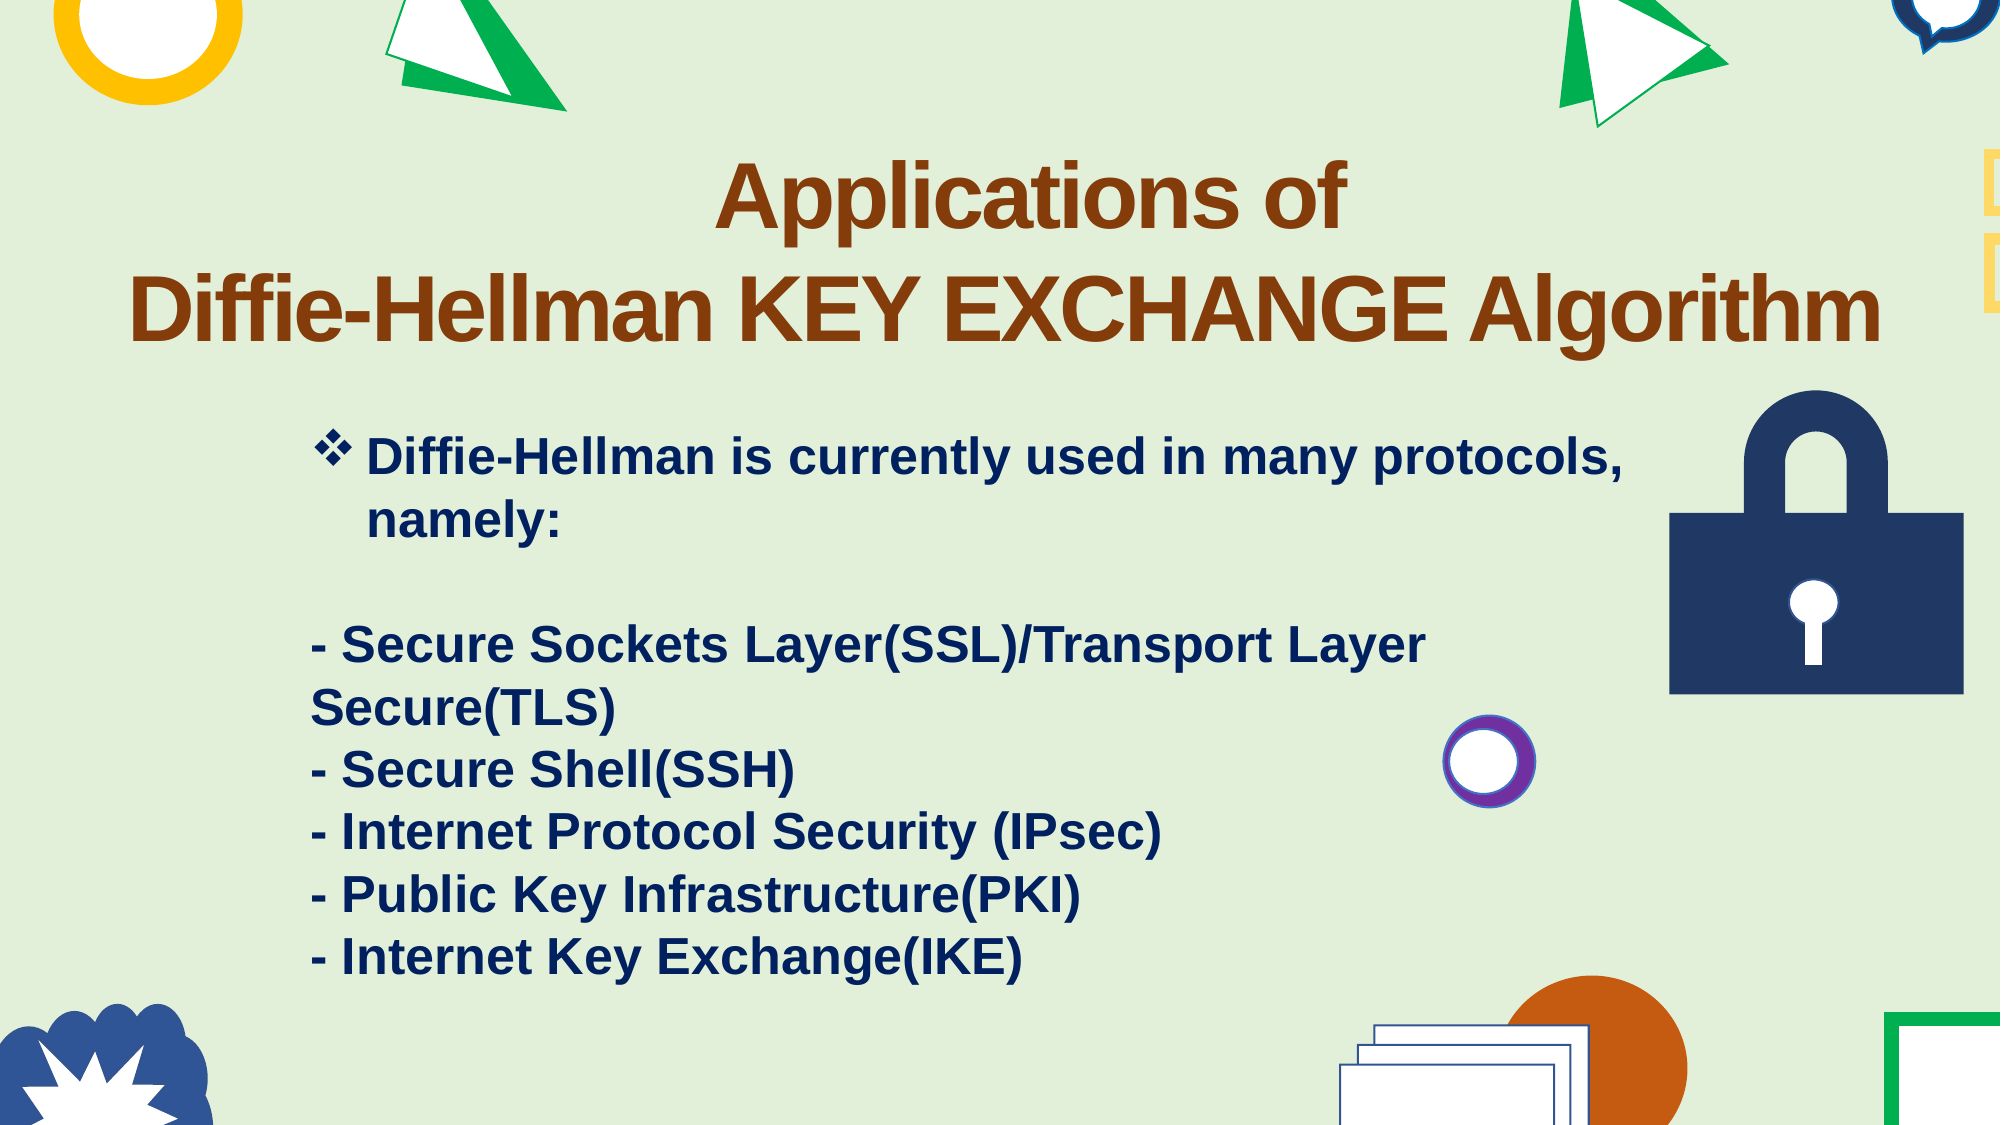

Applications of
        Diffie-Hellman KEY EXCHANGE Algorithm

Diffie-Hellman is currently used in many protocols, namely:

- Secure Sockets Layer(SSL)/Transport Layer Secure(TLS)
- Secure Shell(SSH)
- Internet Protocol Security (IPsec)
- Public Key Infrastructure(PKI)
- Internet Key Exchange(IKE)